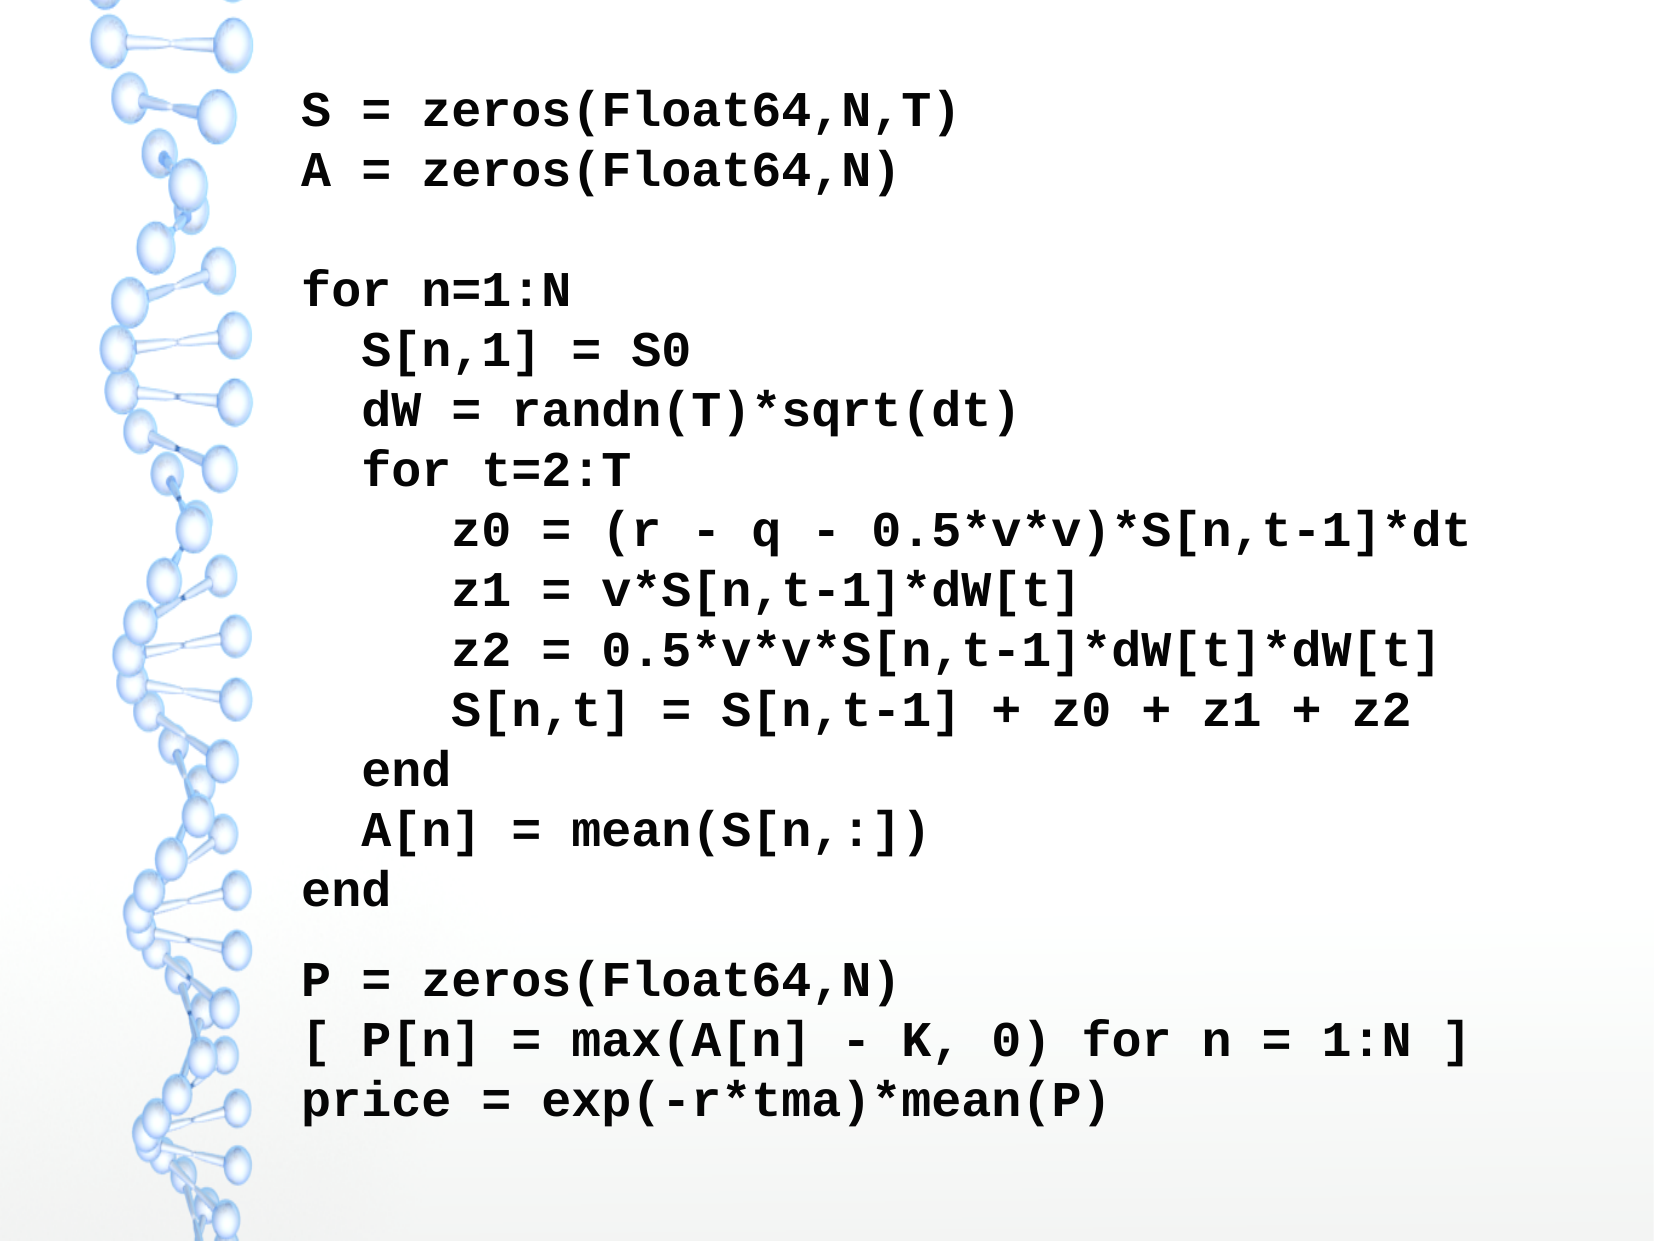

S = zeros(Float64,N,T)
A = zeros(Float64,N)
for n=1:N
  S[n,1] = S0
  dW = randn(T)*sqrt(dt)
  for t=2:T
	z0 = (r - q - 0.5*v*v)*S[n,t-1]*dt
	z1 = v*S[n,t-1]*dW[t]
	z2 = 0.5*v*v*S[n,t-1]*dW[t]*dW[t]
	S[n,t] = S[n,t-1] + z0 + z1 + z2
  end
  A[n] = mean(S[n,:])
end
P = zeros(Float64,N)
[ P[n] = max(A[n] - K, 0) for n = 1:N ]
price = exp(-r*tma)*mean(P)